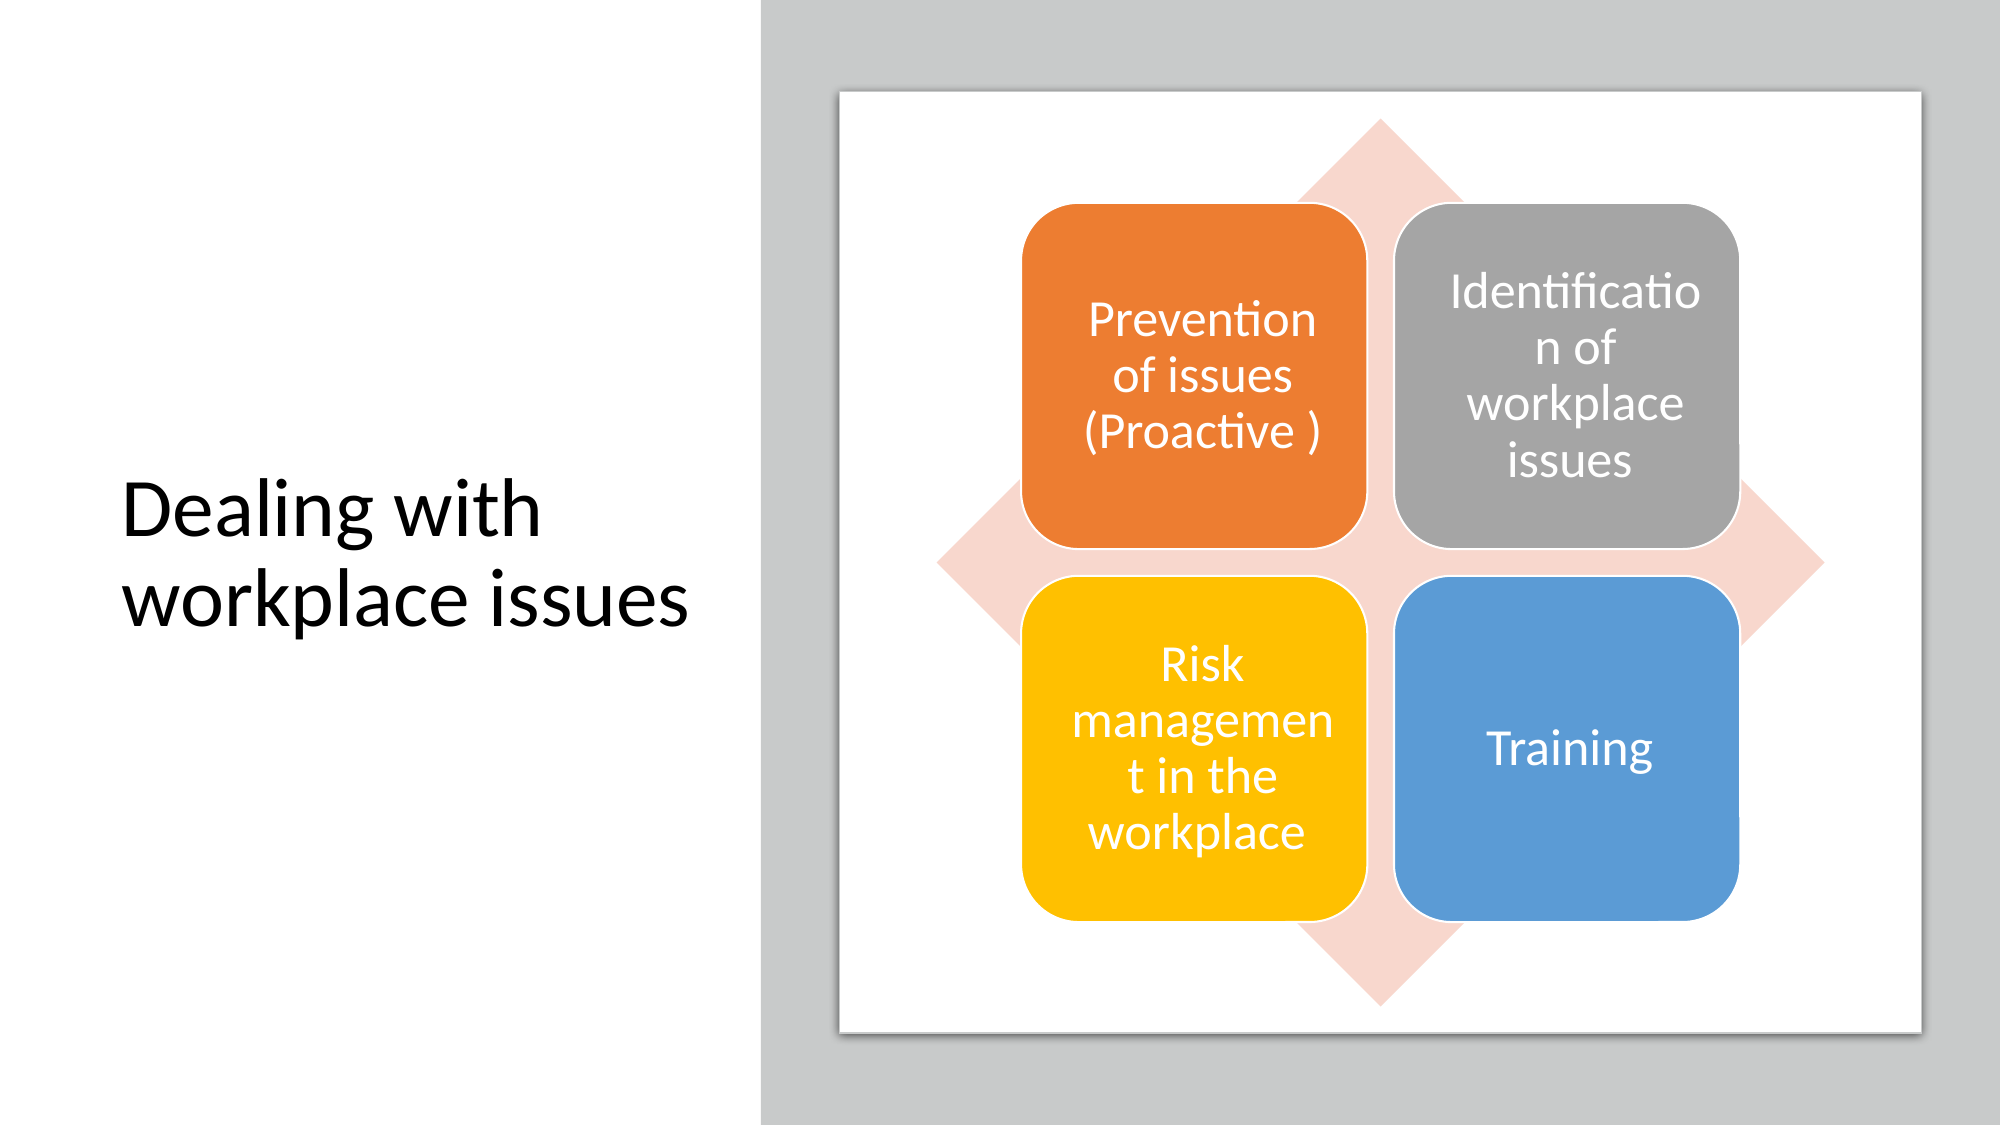

# Dealing with workplace issues
Prevention of issues (Proactive )
Identification of workplace issues
Risk management in the workplace
Training